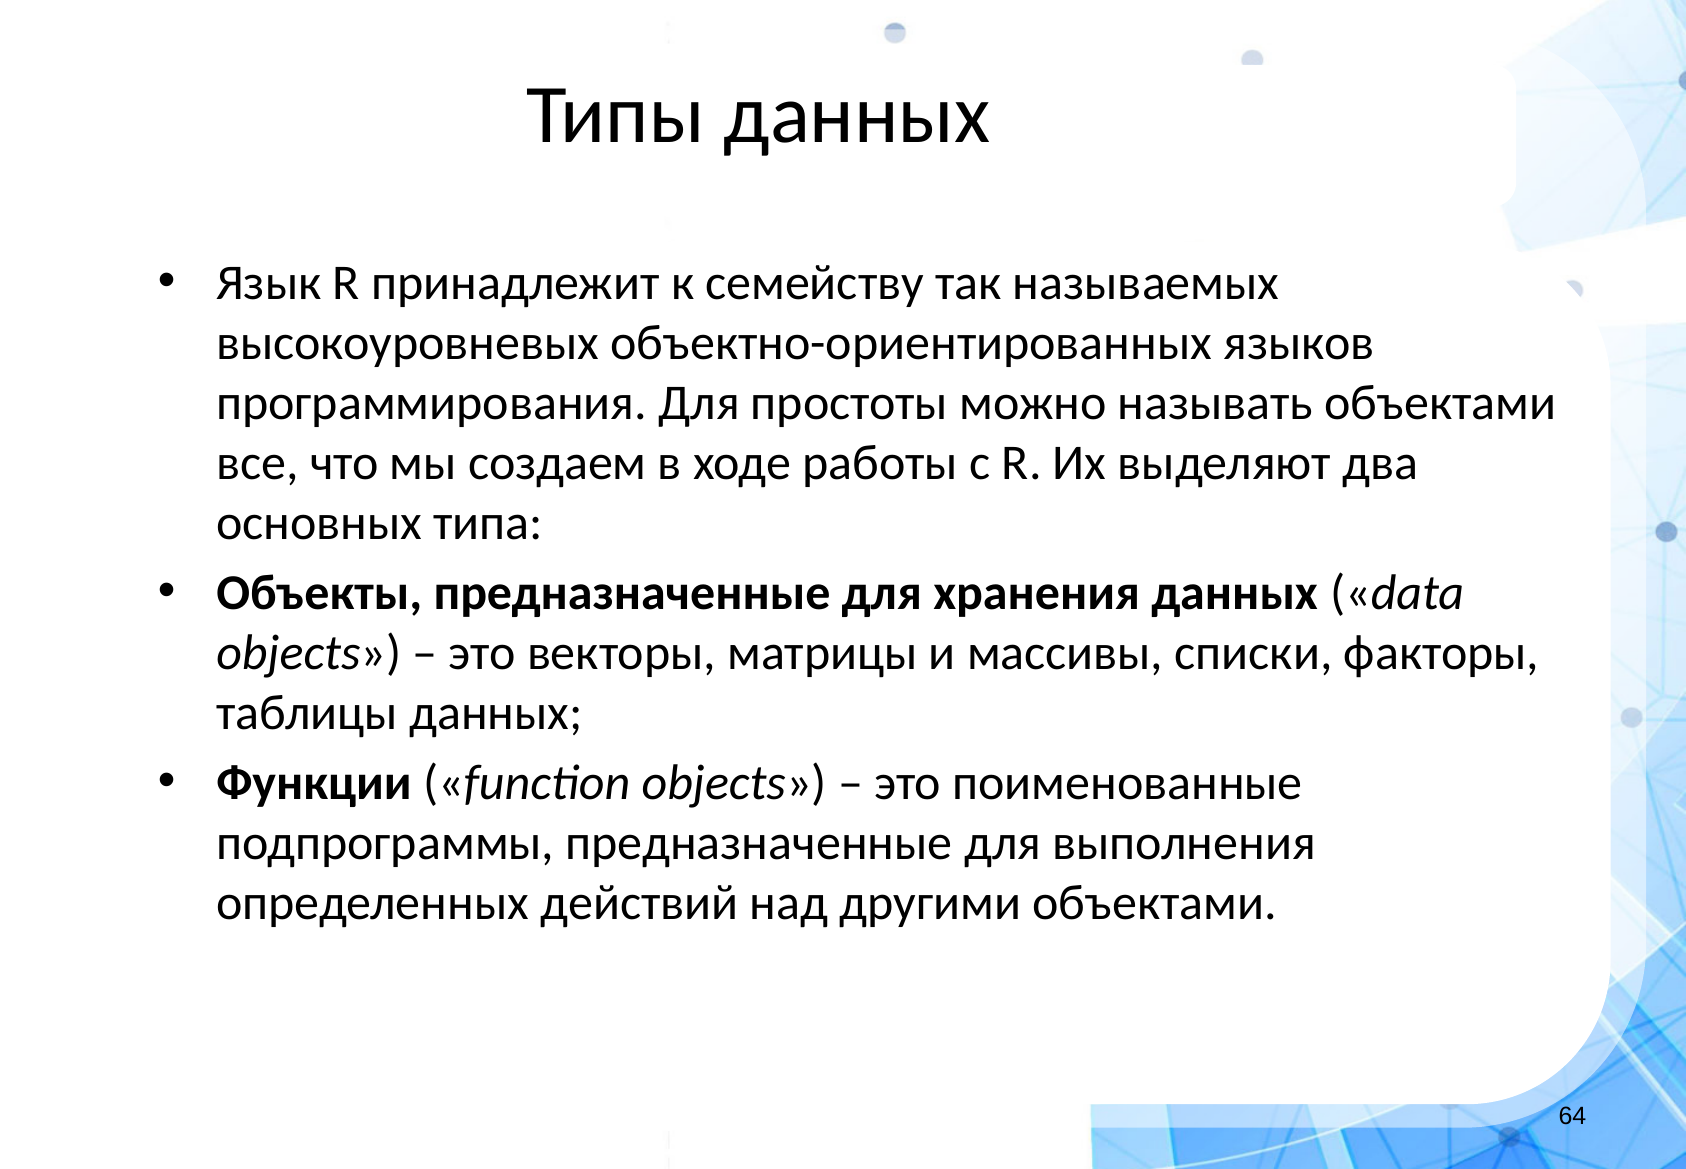

Типы данных
Язык R принадлежит к семейству так называемых высокоуровневых объектно-ориентированных языков программирования. Для простоты можно называть объектами все, что мы создаем в ходе работы с R. Их выделяют два основных типа:
Объекты, предназначенные для хранения данных («data objects») – это векторы, матрицы и массивы, списки, факторы, таблицы данных;
Функции («function objects») – это поименованные подпрограммы, предназначенные для выполнения определенных действий над другими объектами.
64